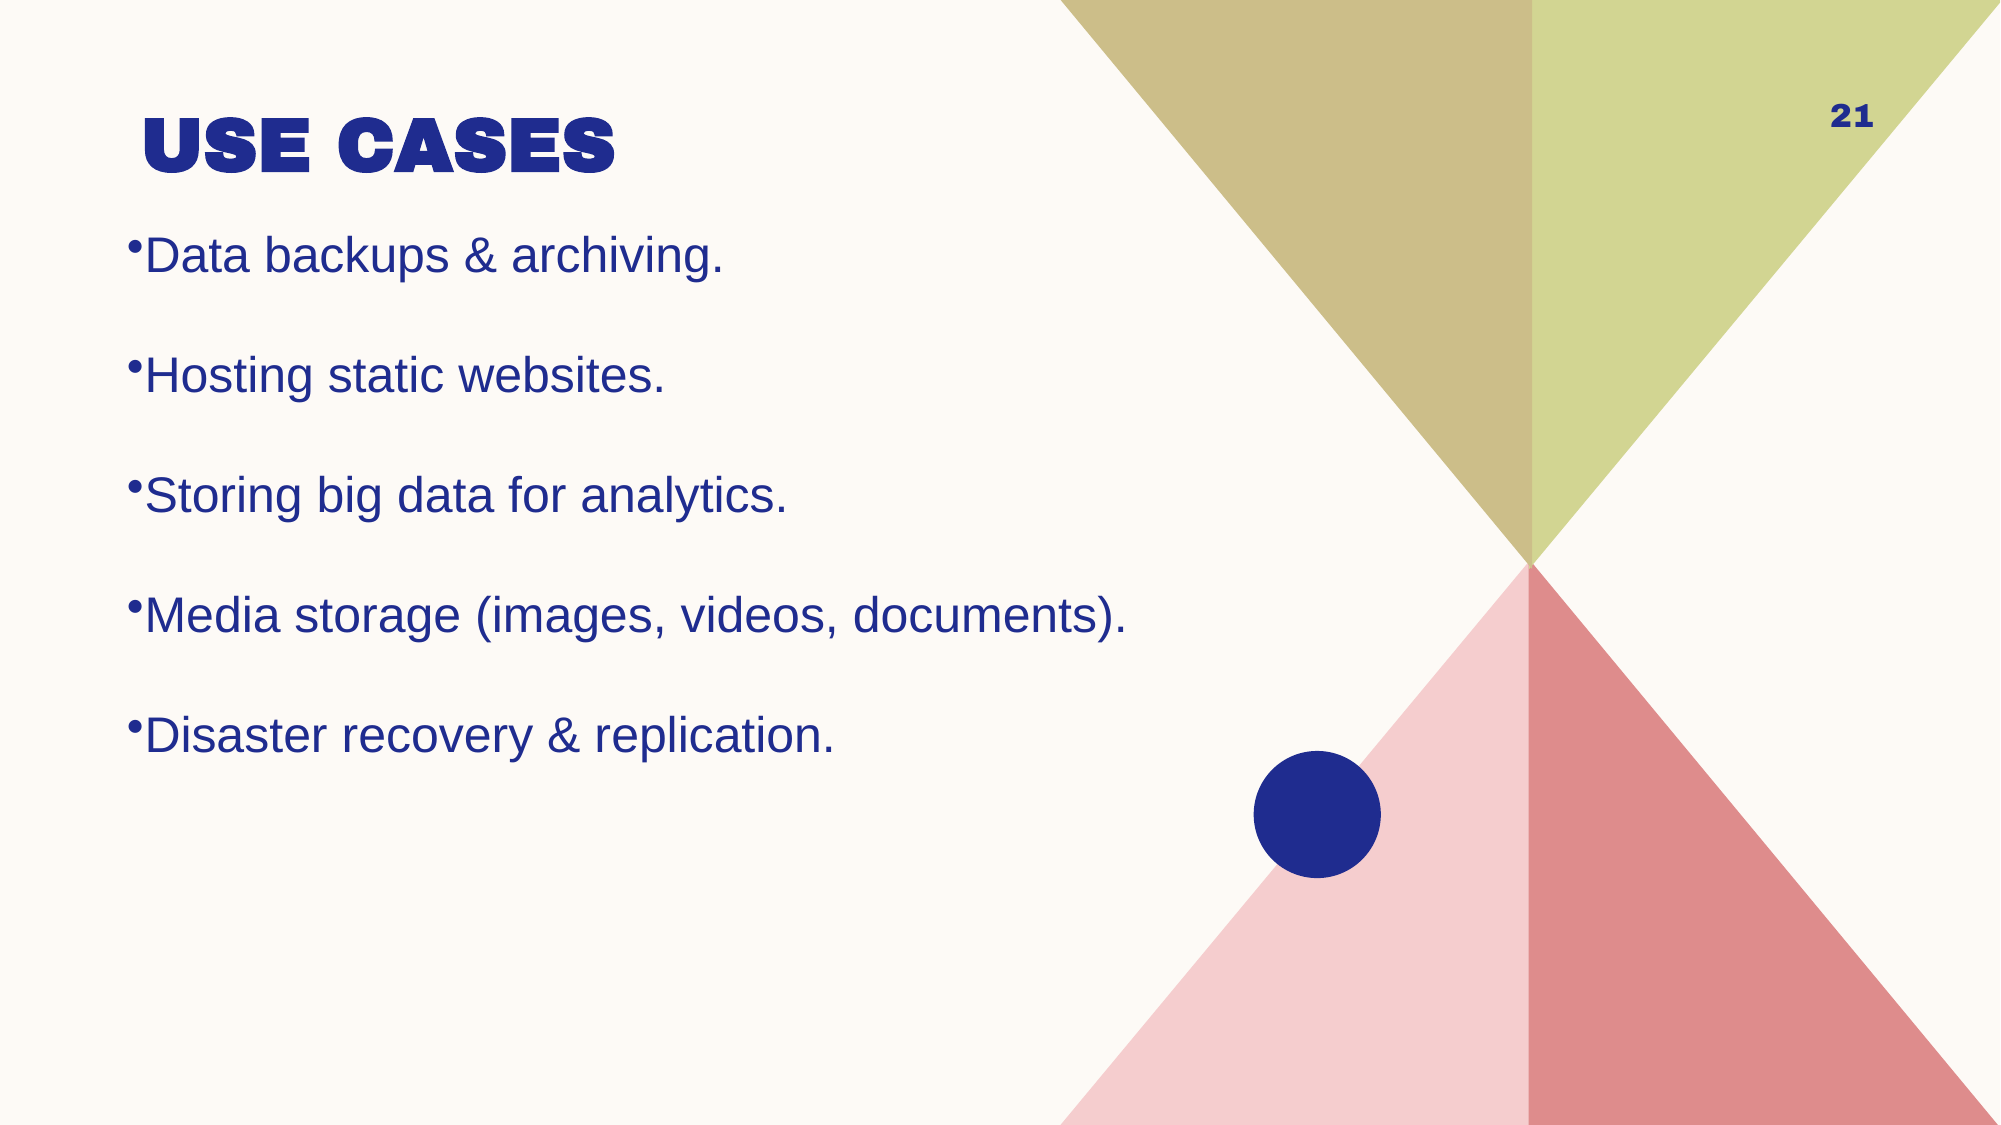

21
# USE cases
Data backups & archiving.

Hosting static websites.

Storing big data for analytics.

Media storage (images, videos, documents).

Disaster recovery & replication.